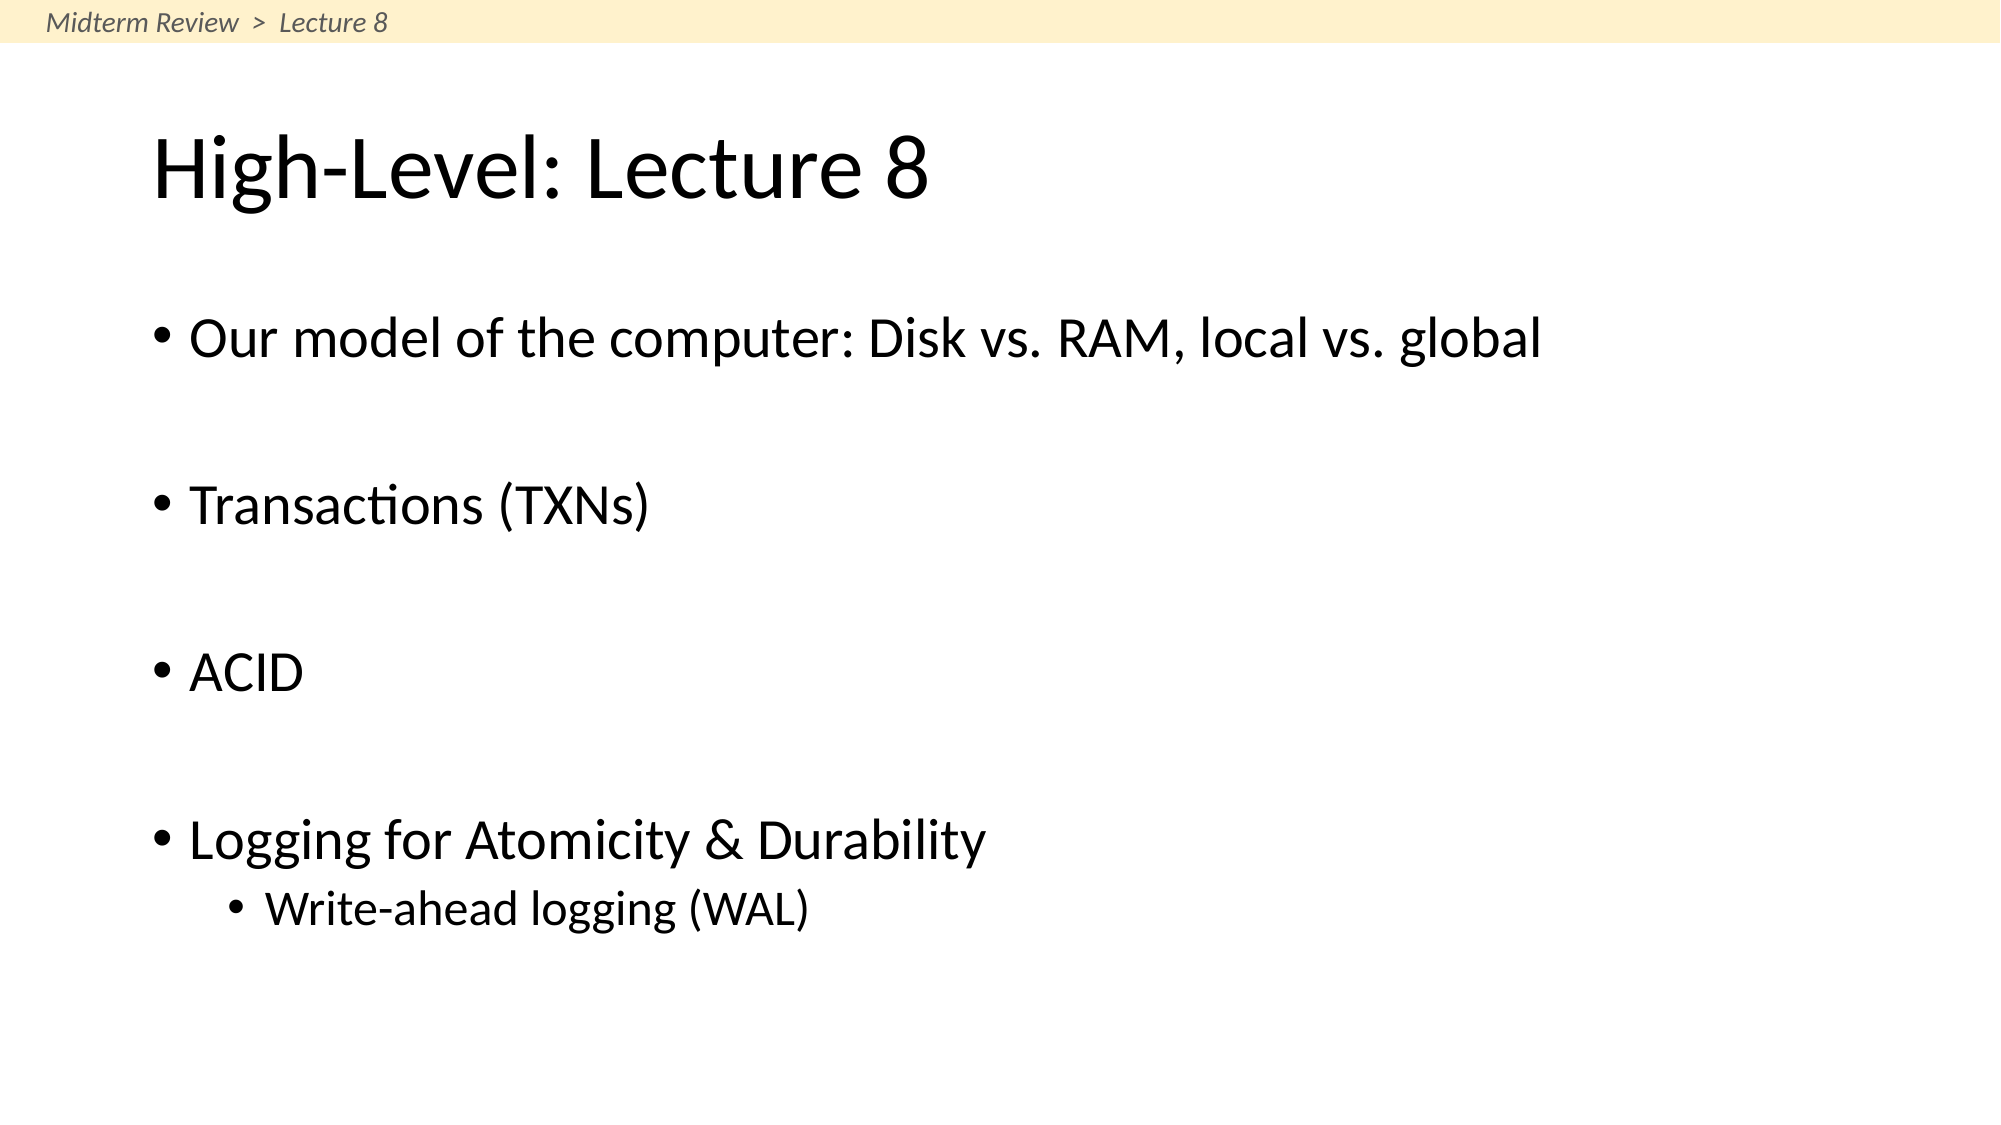

Midterm Review  >  Lecture 8
# High-Level: Lecture 8
Our model of the computer: Disk vs. RAM, local vs. global

Transactions (TXNs)

ACID

Logging for Atomicity & Durability
Write-ahead logging (WAL)